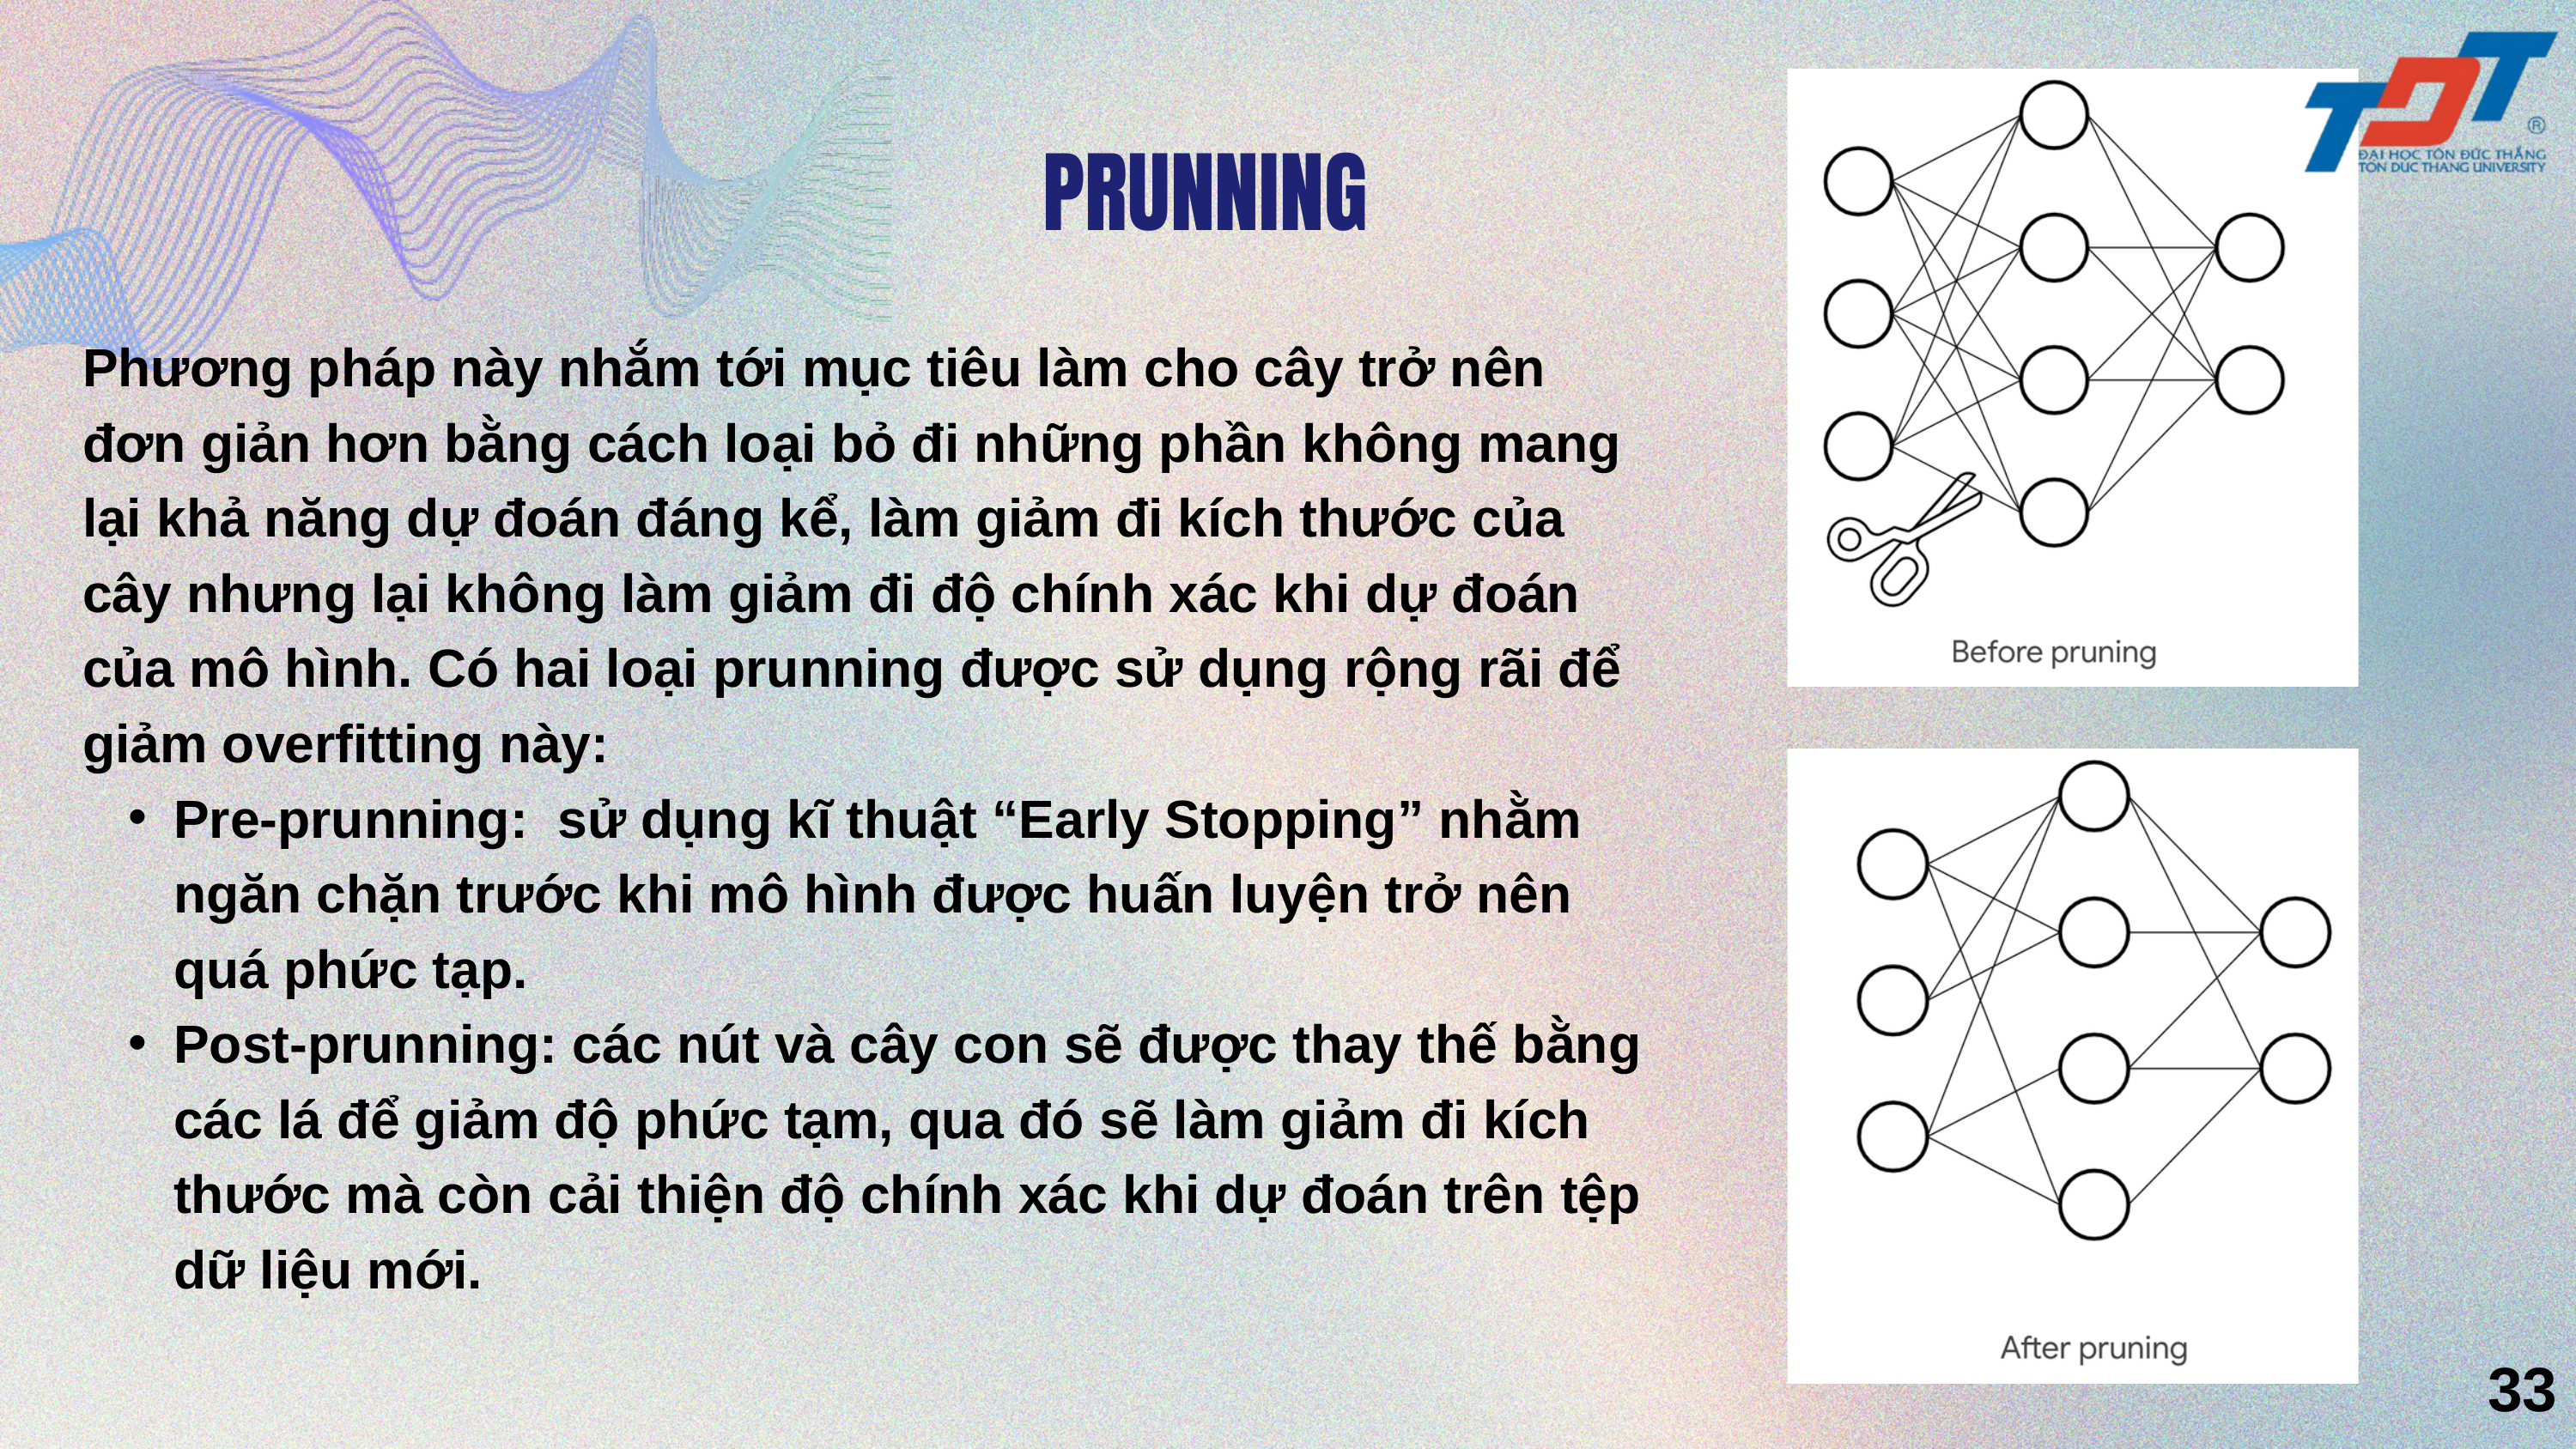

PRUNNING
Phương pháp này nhắm tới mục tiêu làm cho cây trở nên đơn giản hơn bằng cách loại bỏ đi những phần không mang lại khả năng dự đoán đáng kể, làm giảm đi kích thước của cây nhưng lại không làm giảm đi độ chính xác khi dự đoán của mô hình. Có hai loại prunning được sử dụng rộng rãi để giảm overfitting này:
Pre-prunning:  sử dụng kĩ thuật “Early Stopping” nhằm ngăn chặn trước khi mô hình được huấn luyện trở nên quá phức tạp.
Post-prunning: các nút và cây con sẽ được thay thế bằng các lá để giảm độ phức tạm, qua đó sẽ làm giảm đi kích thước mà còn cải thiện độ chính xác khi dự đoán trên tệp dữ liệu mới.

33